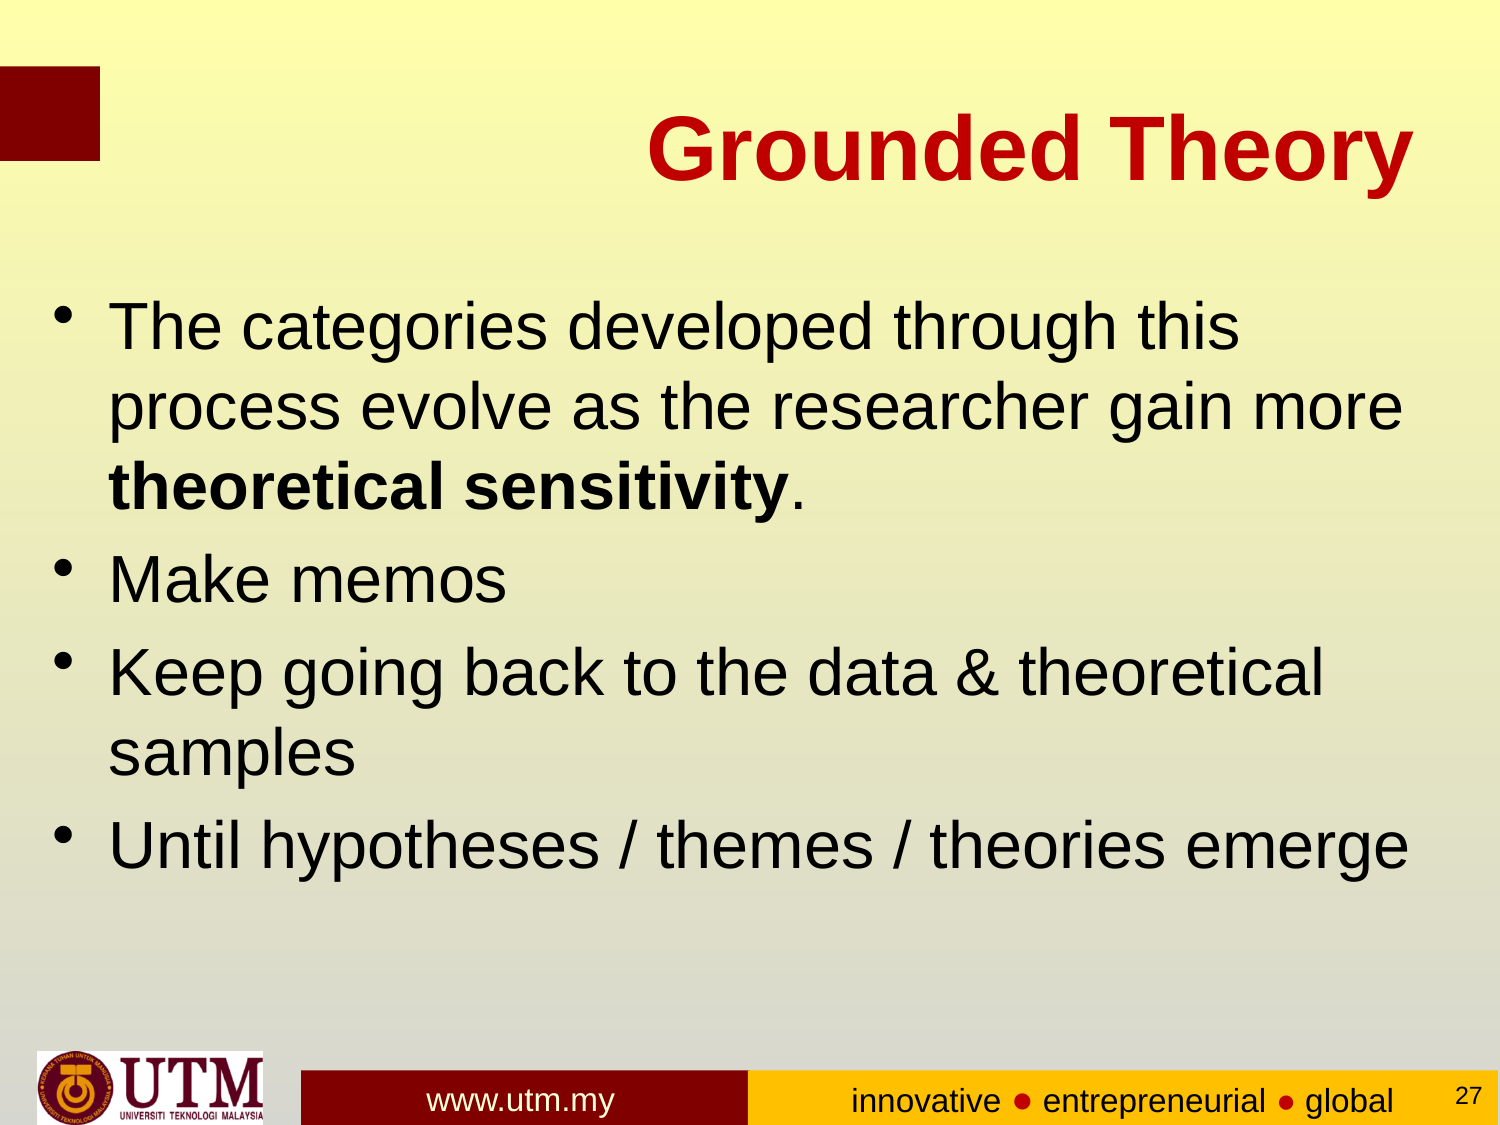

# Grounded Theory
The categories developed through this process evolve as the researcher gain more theoretical sensitivity.
Make memos
Keep going back to the data & theoretical samples
Until hypotheses / themes / theories emerge